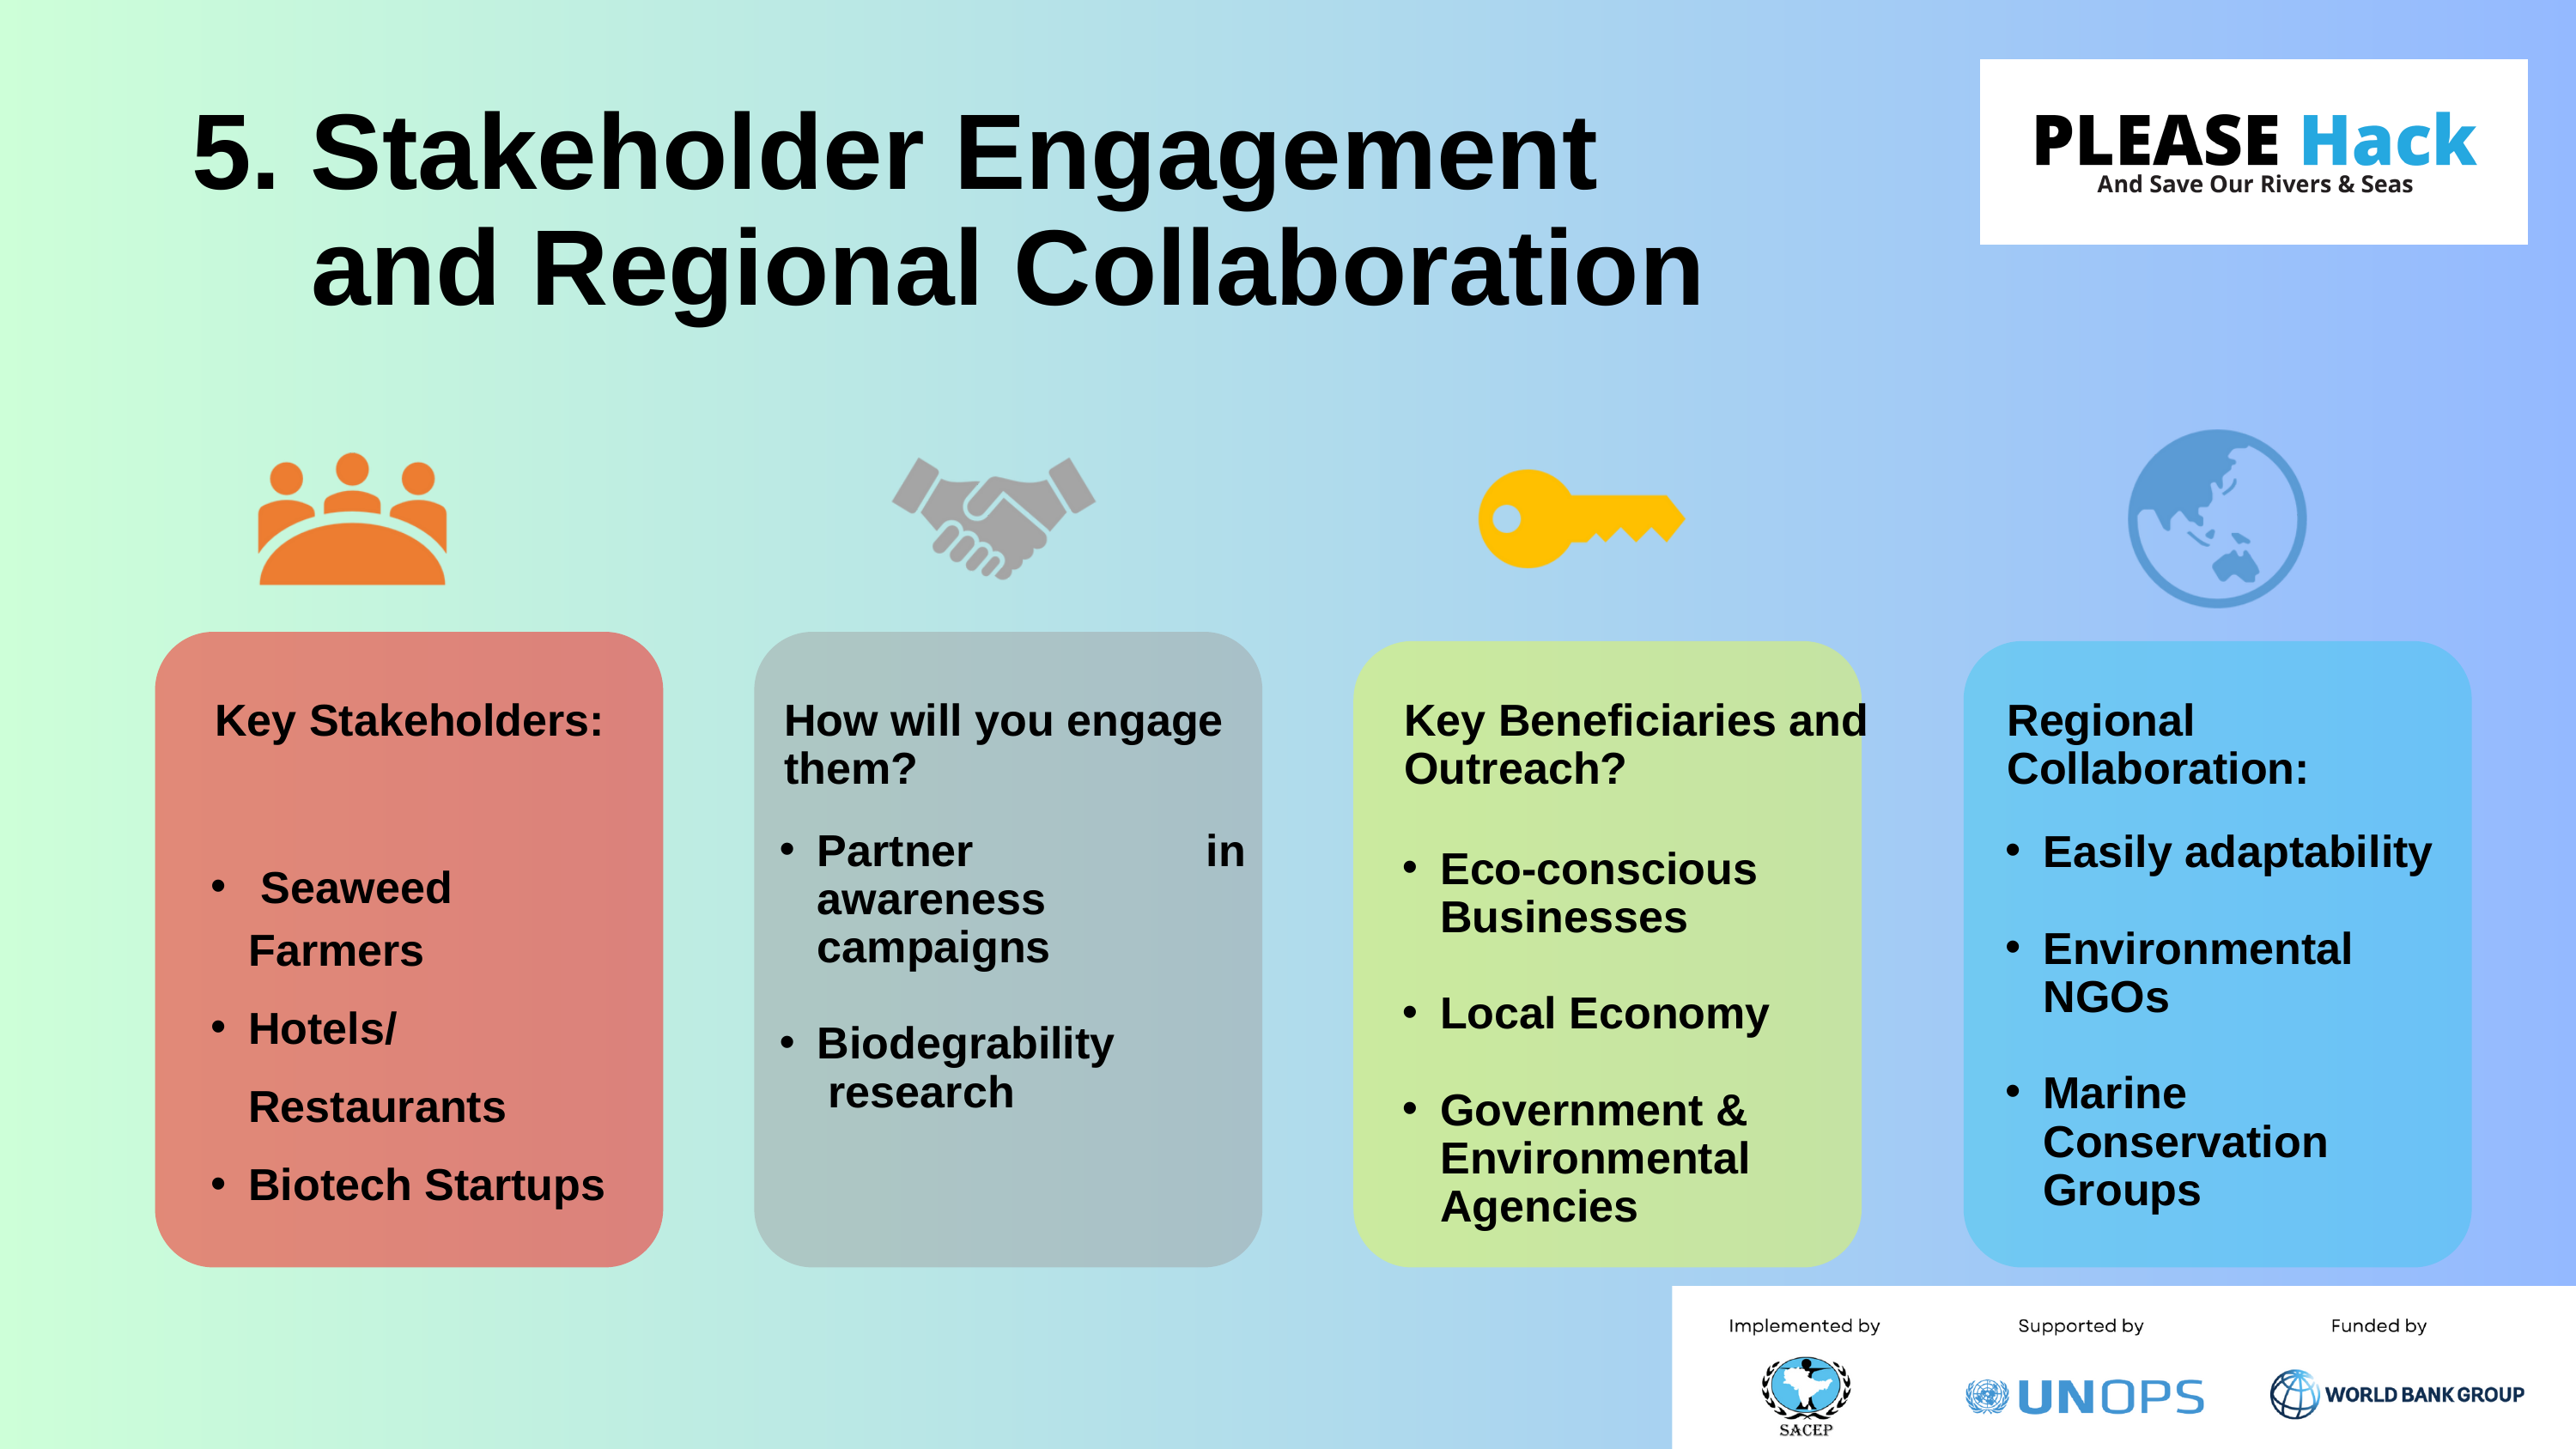

5. Stakeholder Engagement
    and Regional Collaboration

Key Stakeholders:

How will you engage them?

Key Beneficiaries and Outreach?

Regional Collaboration:

 Seaweed Farmers
Hotels/Restaurants
Biotech Startups
Partner in awareness campaigns

Biodegrability
       research
Easily adaptability

Environmental NGOs

Marine Conservation Groups
Eco-conscious Businesses

Local Economy

Government & Environmental Agencies